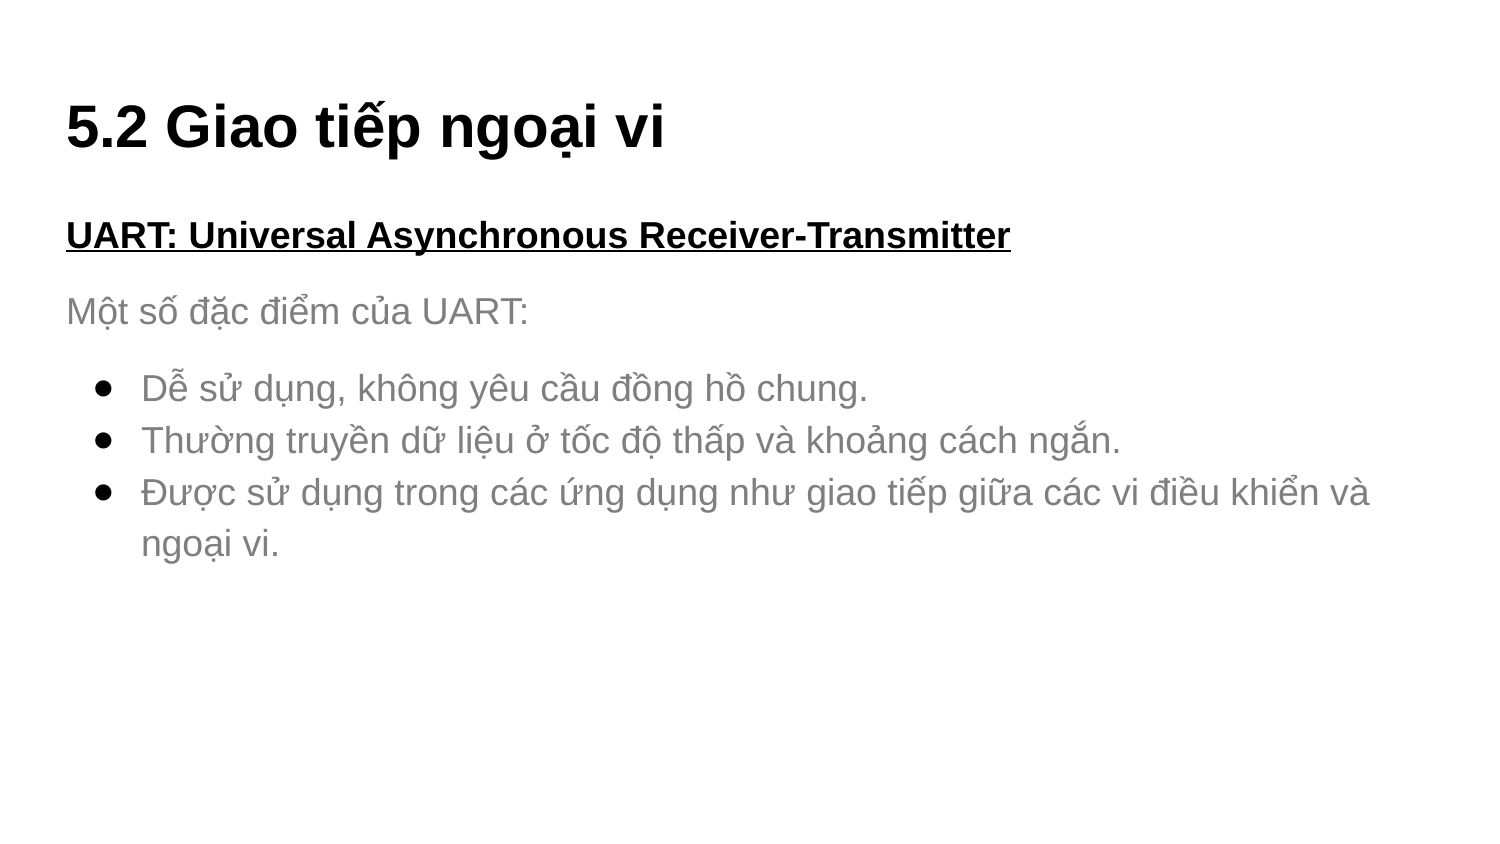

# 5.2 Giao tiếp ngoại vi

UART: Universal Asynchronous Receiver-Transmitter
Một số đặc điểm của UART:
Dễ sử dụng, không yêu cầu đồng hồ chung.
Thường truyền dữ liệu ở tốc độ thấp và khoảng cách ngắn.
Được sử dụng trong các ứng dụng như giao tiếp giữa các vi điều khiển và ngoại vi.